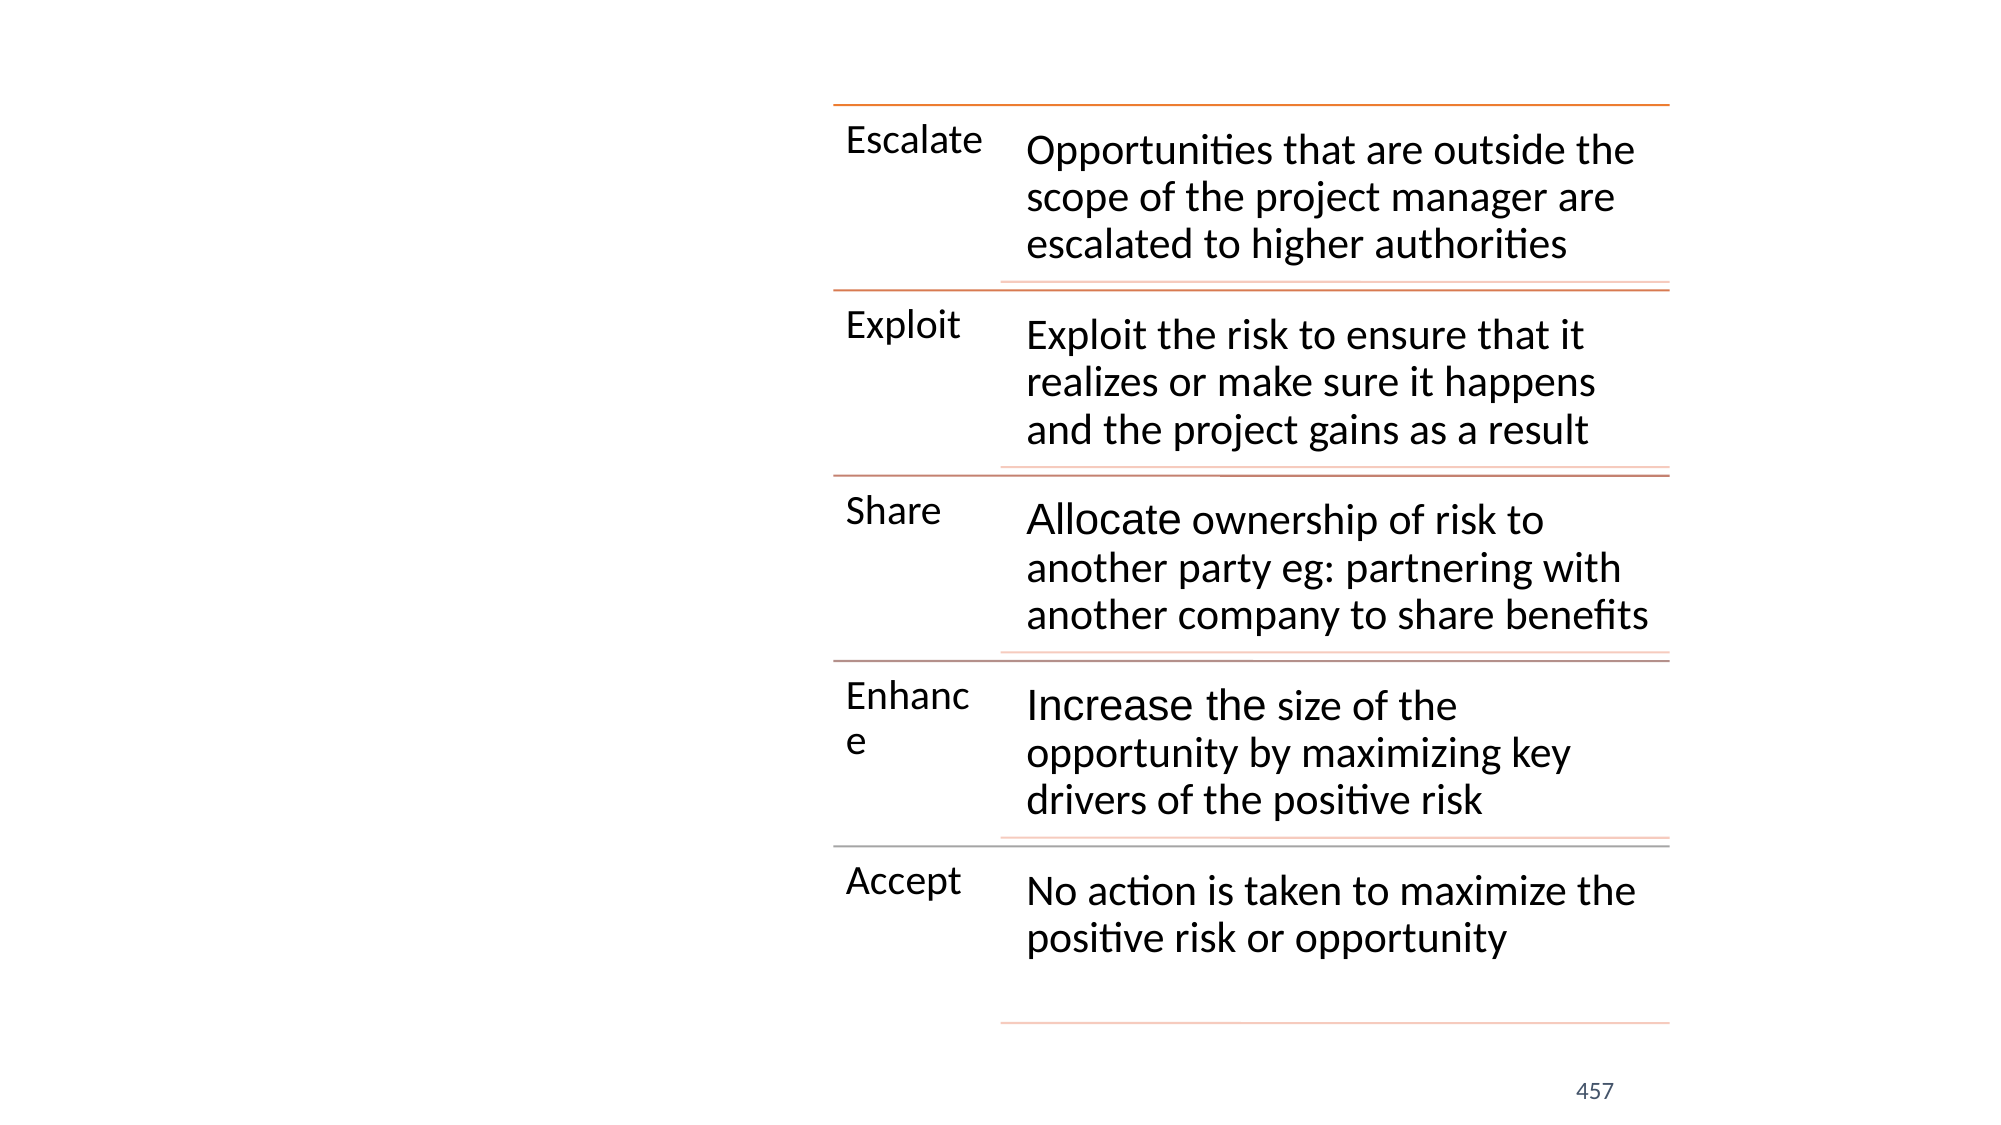

# Response Strategies for Positive Risks
Escalate
Opportunities that are outside the scope of the project manager are escalated to higher authorities
Exploit
Exploit the risk to ensure that it realizes or make sure it happens and the project gains as a result
Share
Allocate ownership of risk to another party eg: partnering with another company to share benefits
Enhance
Increase the size of the opportunity by maximizing key drivers of the positive risk
Accept
No action is taken to maximize the positive risk or opportunity
457